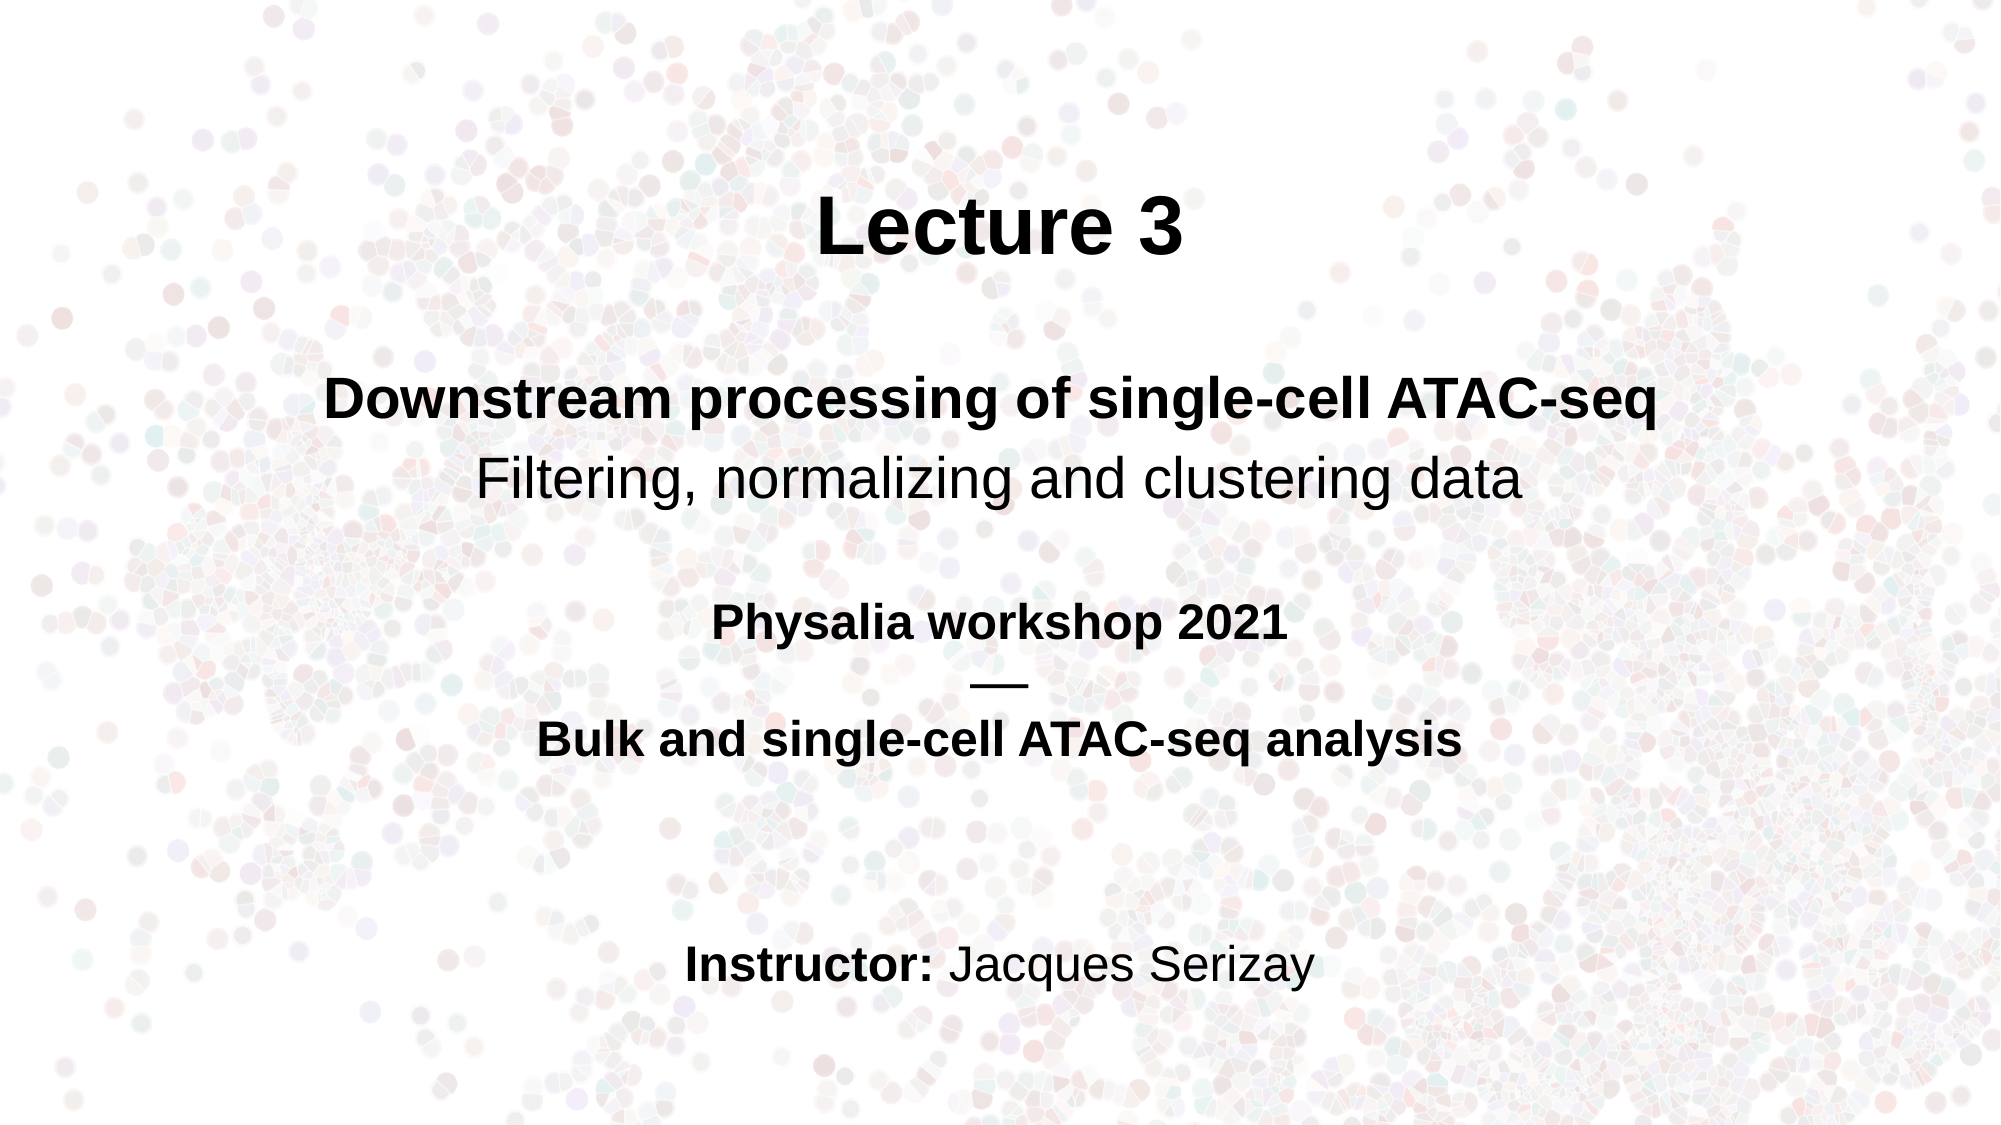

# Lecture 3 Downstream processing of single-cell ATAC-seq Filtering, normalizing and clustering data
Physalia workshop 2021
—
Bulk and single-cell ATAC-seq analysis

Instructor: Jacques Serizay